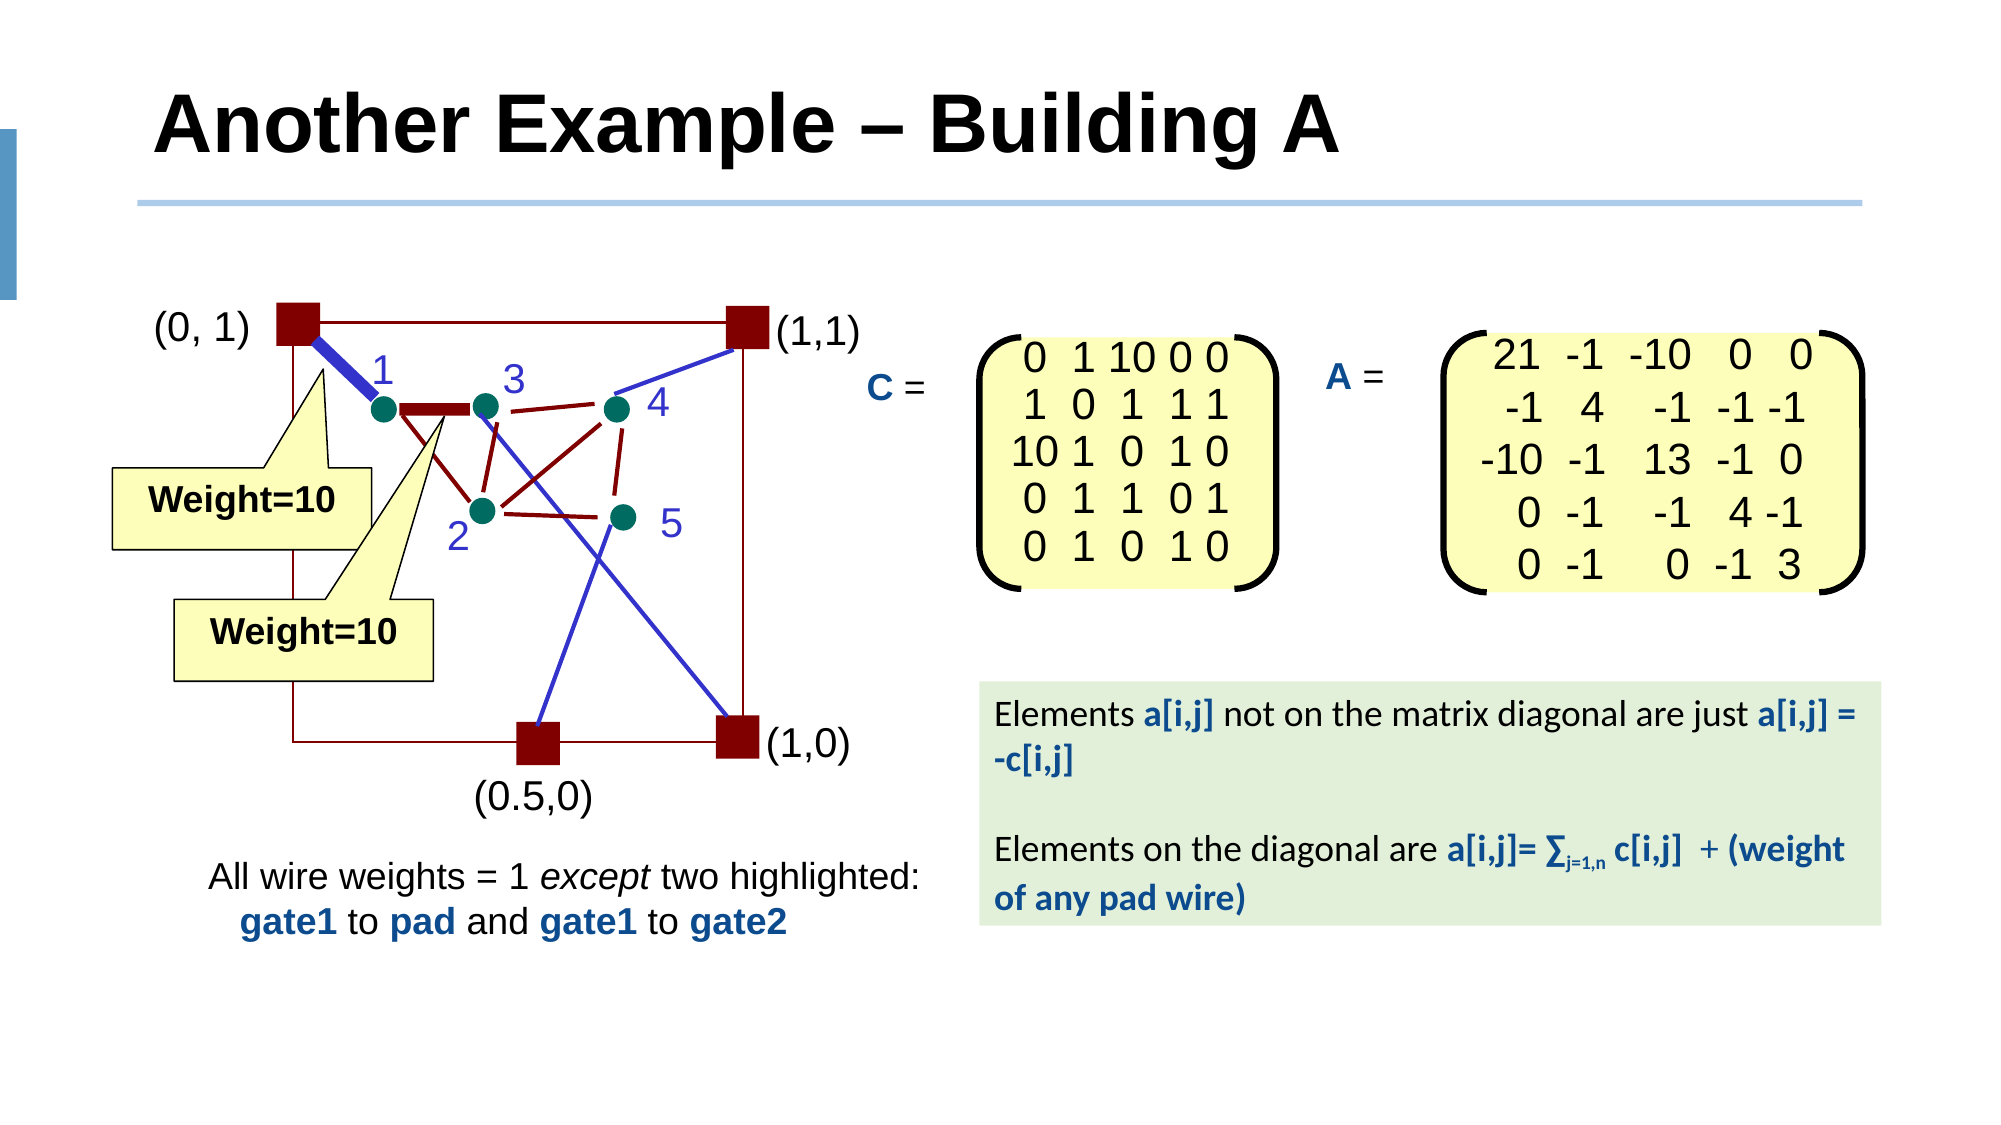

# Another Example – Building A
(0, 1)
(1,1)

        21  -1  -10   0   0
         -1   4    -1  -1 -1
       -10  -1   13  -1  0
          0  -1    -1   4 -1
          0  -1     0  -1  3

A =

 0  1 10 0 0
 1  0  1  1 1
10 1  0  1 0
 0  1  1  0 1
 0  1  0  1 0

C =
1

3

4

Weight=10
5

2

Weight=10
Elements a[i,j] not on the matrix diagonal are just a[i,j] = -c[i,j]

Elements on the diagonal are a[i,j]= ∑j=1,n c[i,j]  + (weight of any pad wire)
(1,0)

(0.5,0)
All wire weights = 1 except two highlighted:
   gate1 to pad and gate1 to gate2